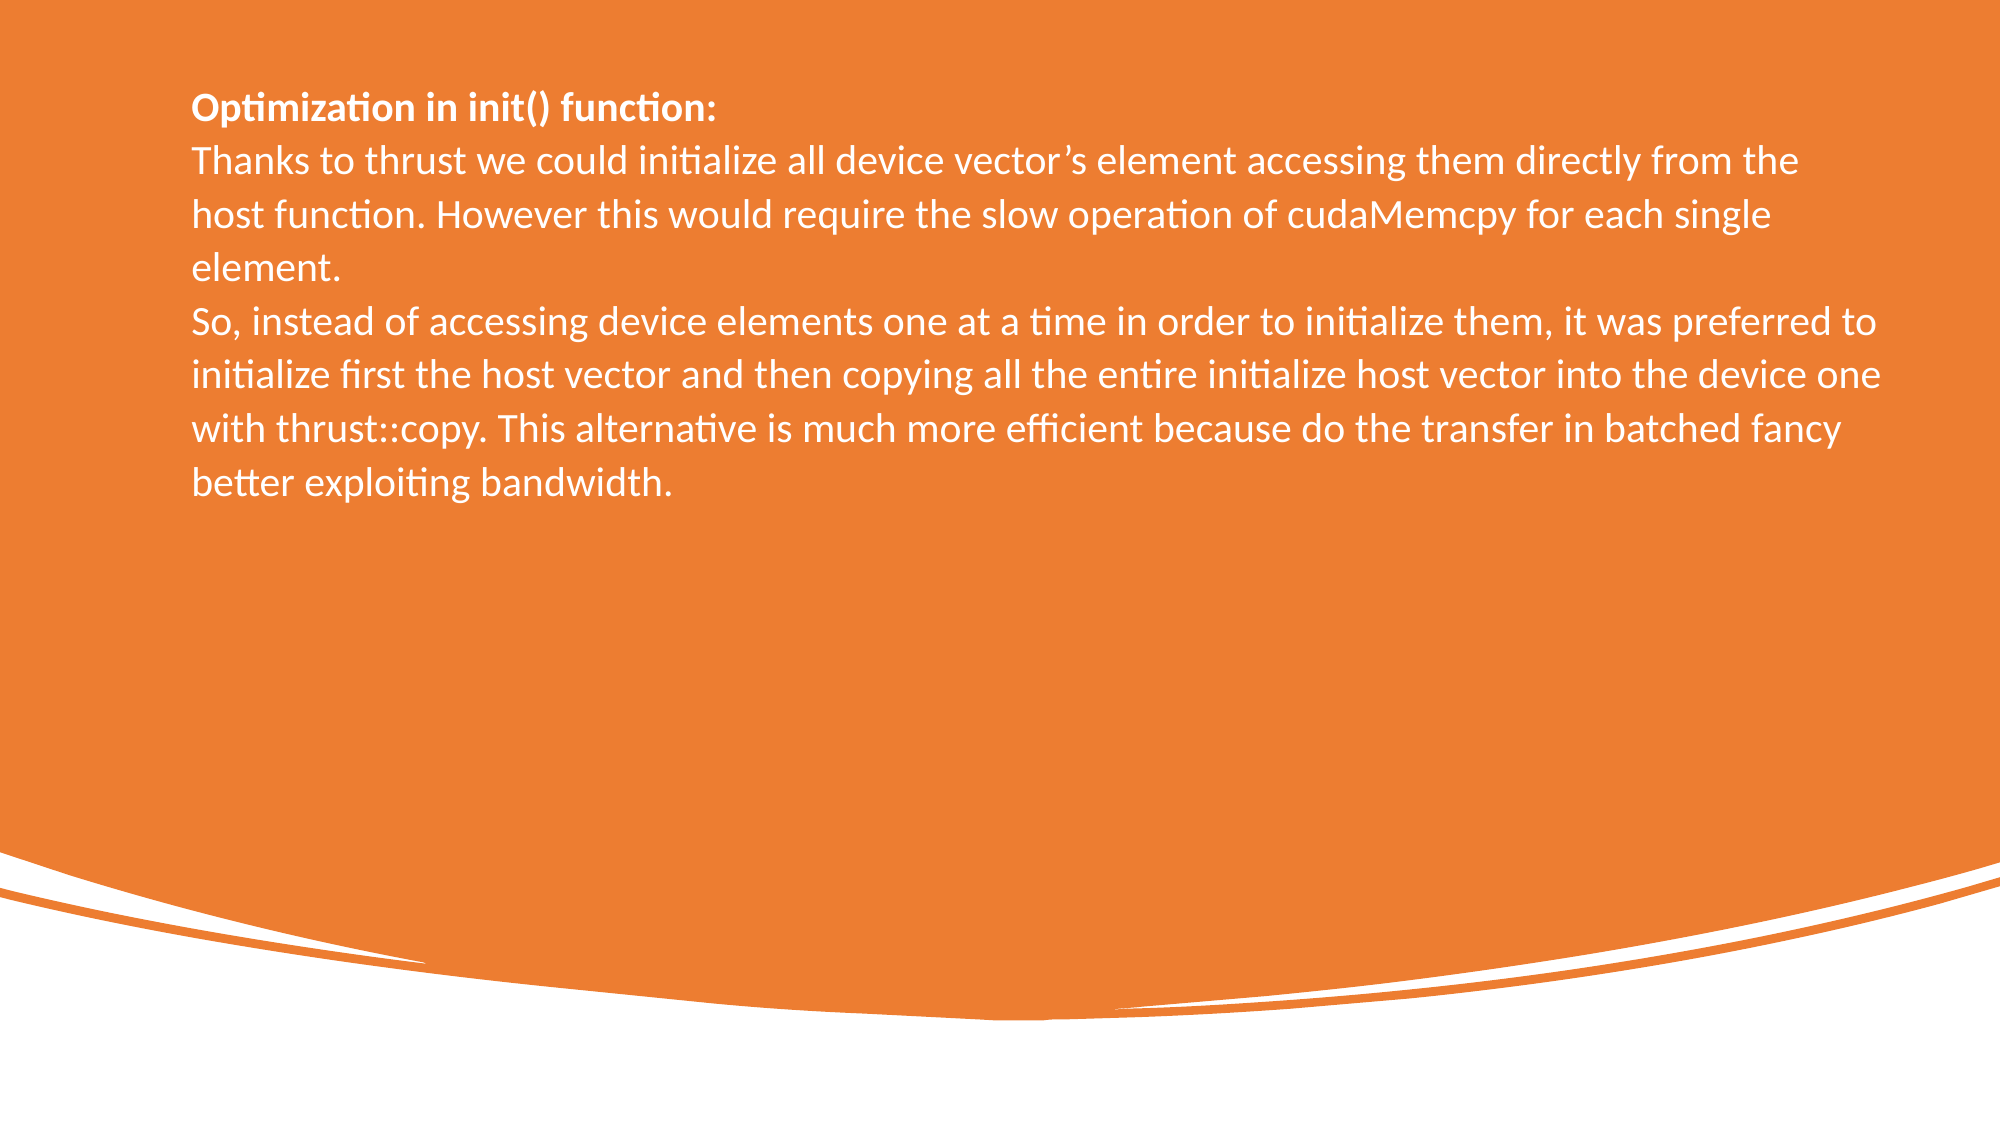

Optimization in init() function:
Thanks to thrust we could initialize all device vector’s element accessing them directly from the host function. However this would require the slow operation of cudaMemcpy for each single element.
So, instead of accessing device elements one at a time in order to initialize them, it was preferred to initialize first the host vector and then copying all the entire initialize host vector into the device one with thrust::copy. This alternative is much more efficient because do the transfer in batched fancy better exploiting bandwidth.